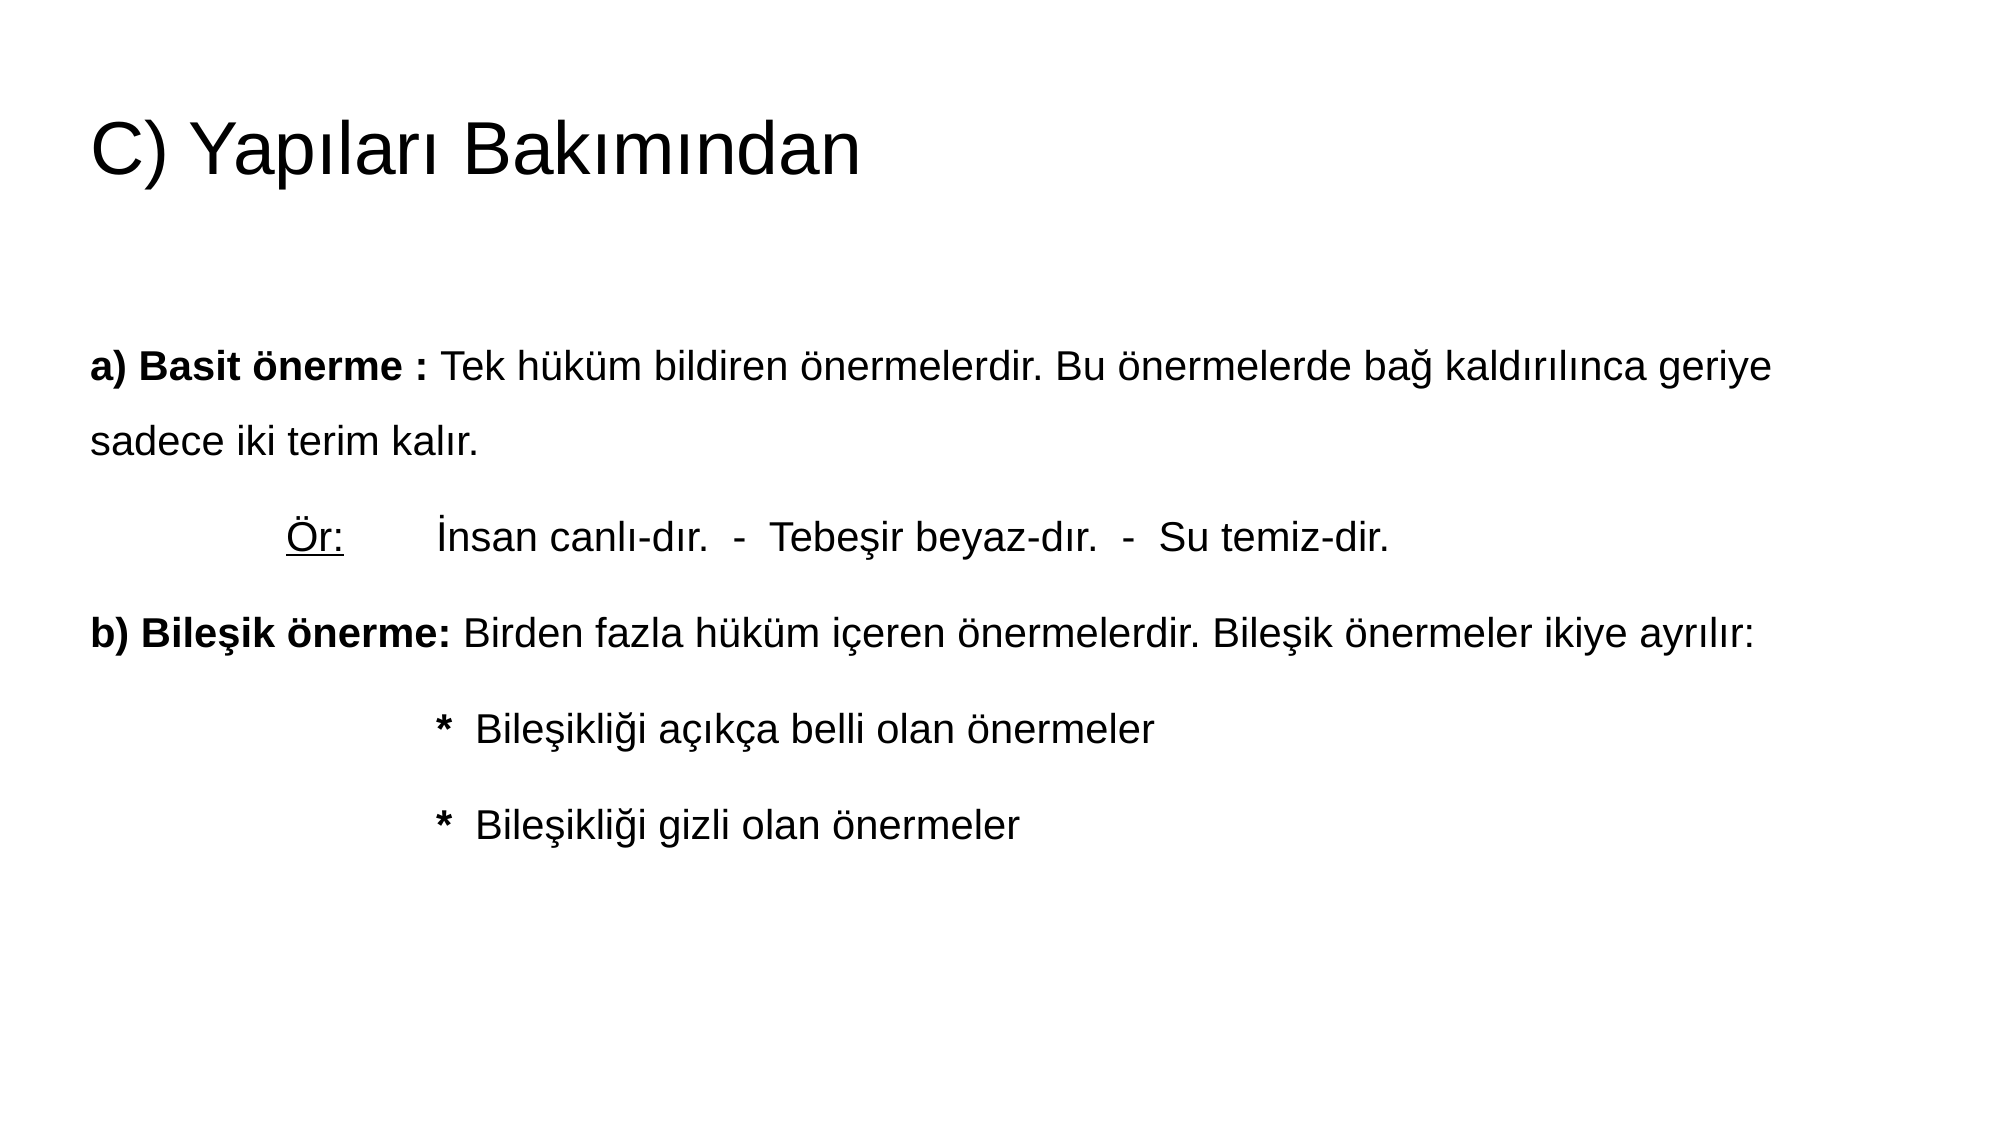

# C) Yapıları Bakımından
a) Basit önerme : Tek hüküm bildiren önermelerdir. Bu önermelerde bağ kaldırılınca geriye sadece iki terim kalır.
	    Ör:  	    İnsan canlı-dır.  -  Tebeşir beyaz-dır.  -  Su temiz-dir.
b) Bileşik önerme: Birden fazla hüküm içeren önermelerdir. Bileşik önermeler ikiye ayrılır:
		    *  Bileşikliği açıkça belli olan önermeler
		    *  Bileşikliği gizli olan önermeler